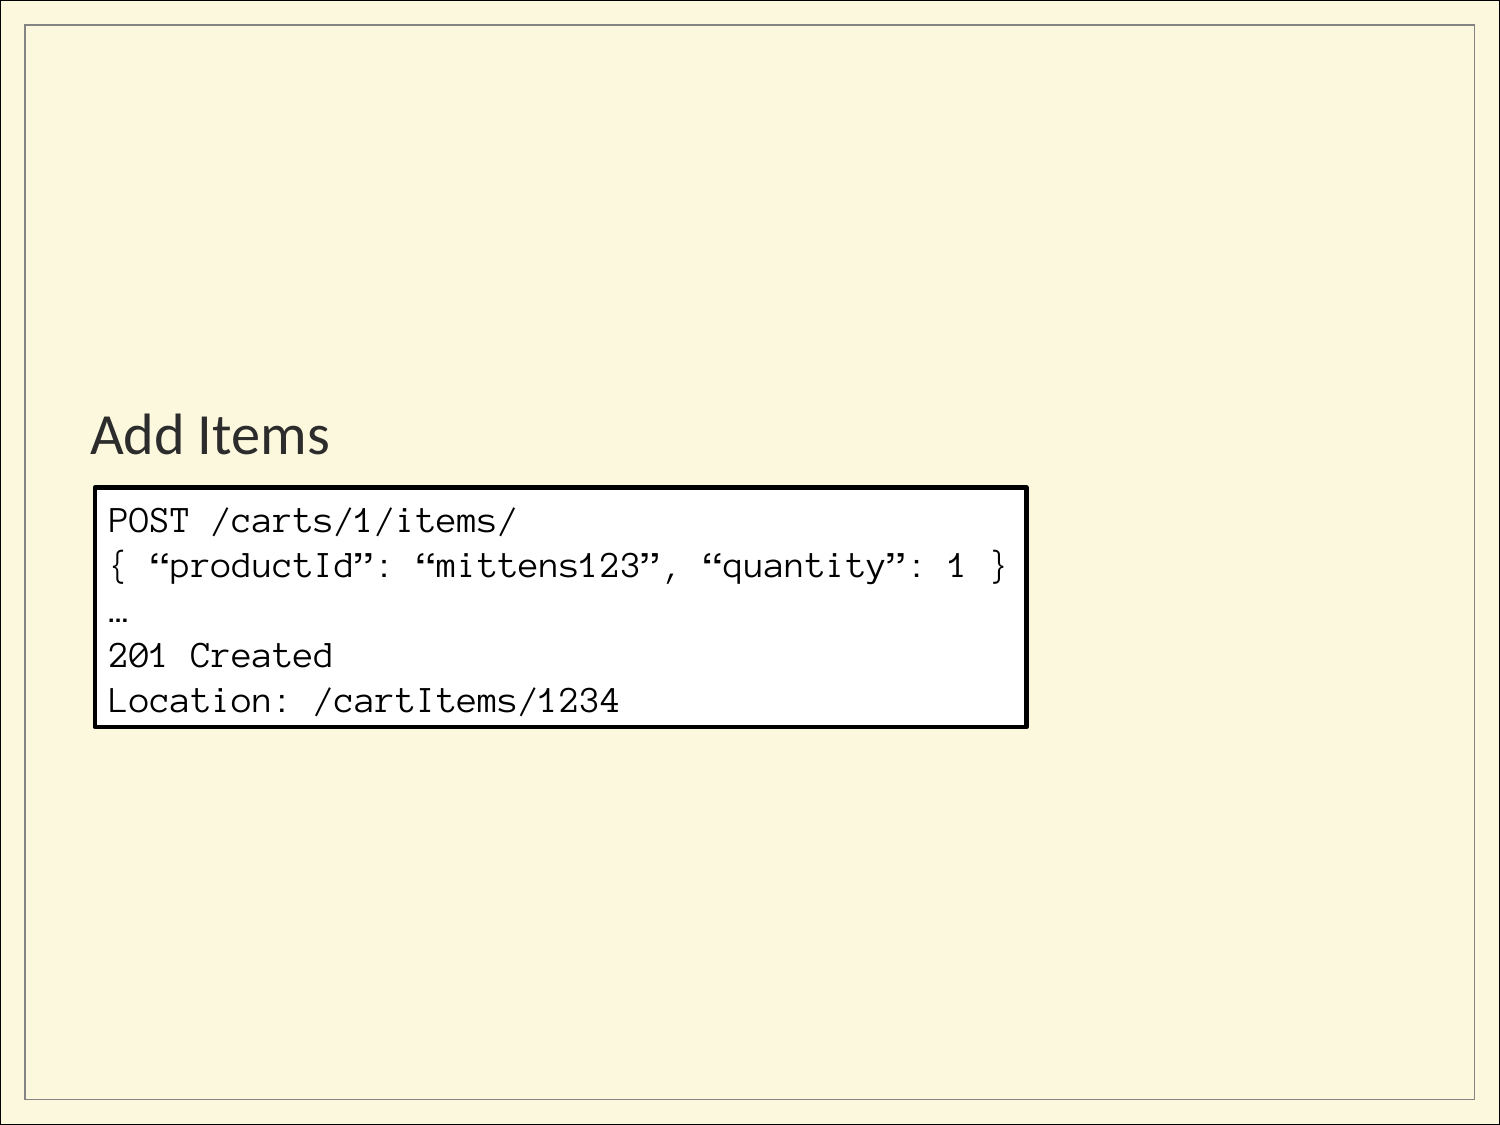

# Add Items
POST /carts/1/items/
{ “productId”: “mittens123”, “quantity”: 1 }
…
201 Created
Location: /cartItems/1234